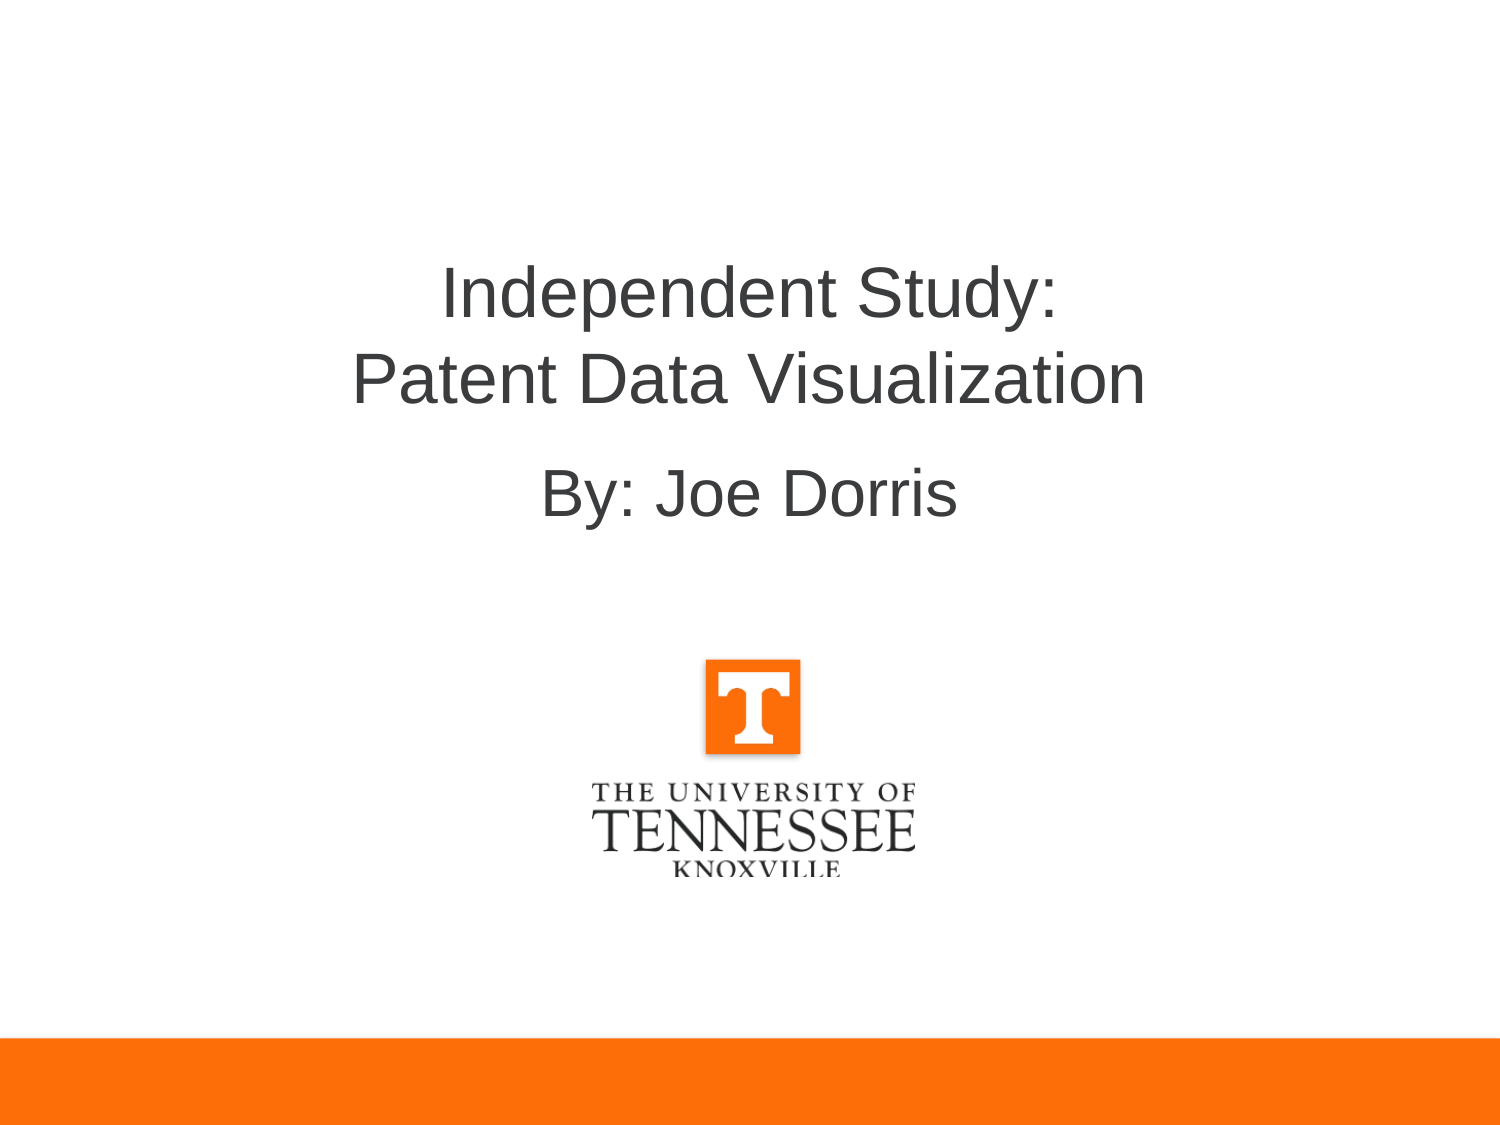

# Independent Study: Patent Data Visualization
By: Joe Dorris